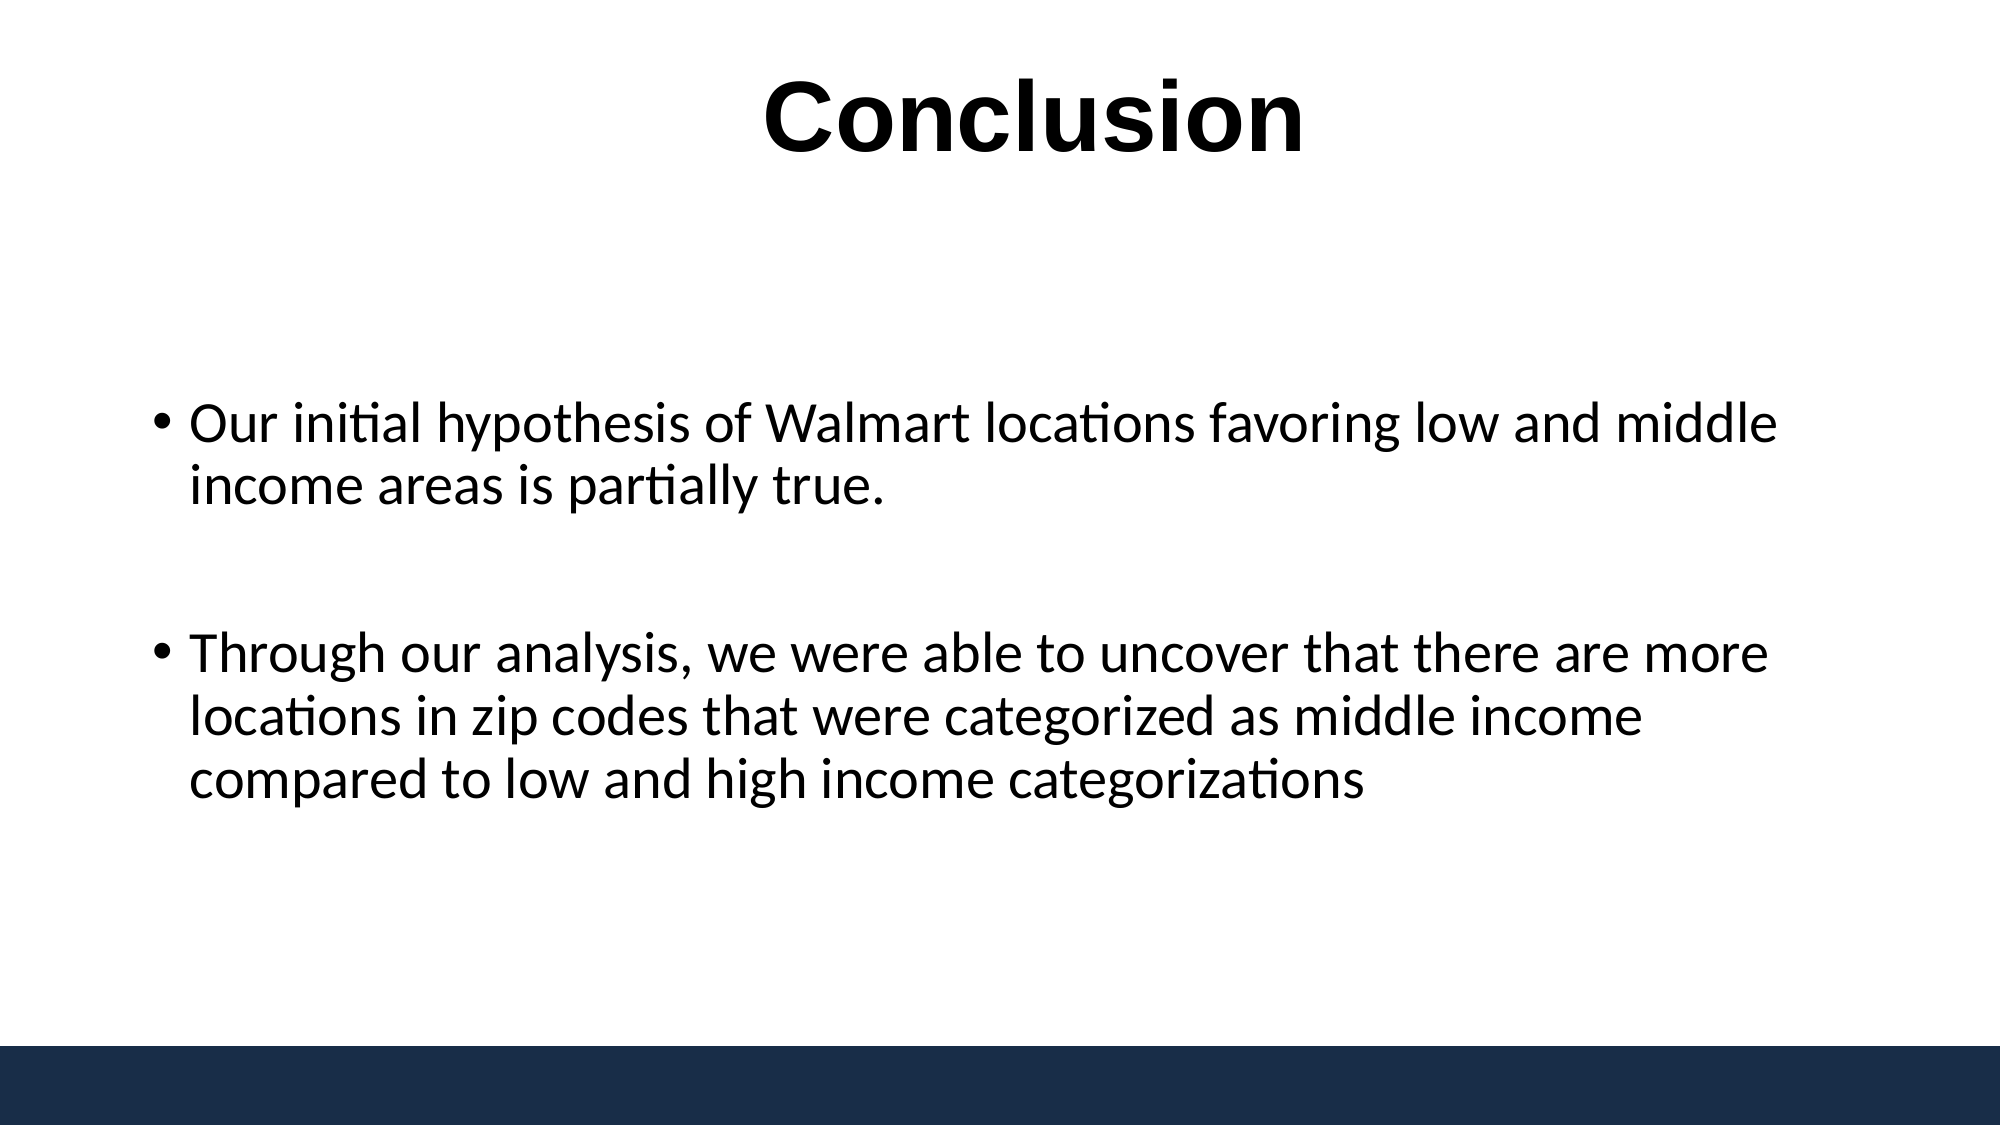

# Conclusion
Our initial hypothesis of Walmart locations favoring low and middle income areas is partially true.

Through our analysis, we were able to uncover that there are more locations in zip codes that were categorized as middle income compared to low and high income categorizations